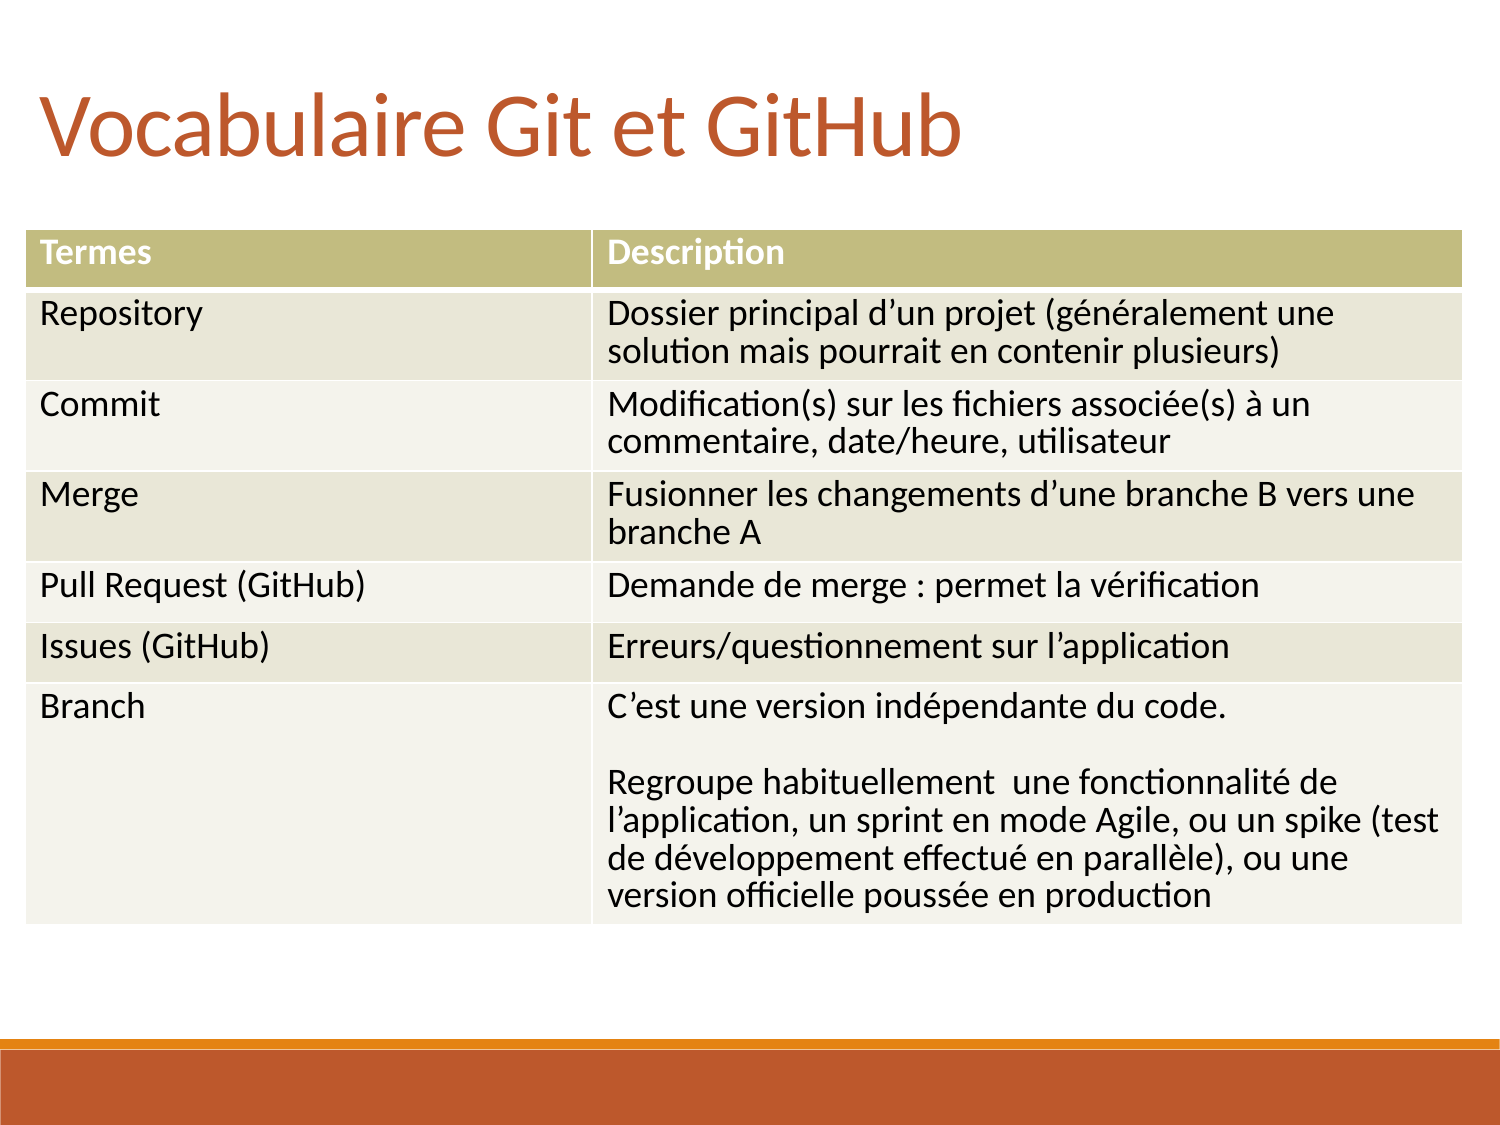

# Vocabulaire Git et GitHub
| Termes | Description |
| --- | --- |
| Repository | Dossier principal d’un projet (généralement une solution mais pourrait en contenir plusieurs) |
| Commit | Modification(s) sur les fichiers associée(s) à un commentaire, date/heure, utilisateur |
| Merge | Fusionner les changements d’une branche B vers une branche A |
| Pull Request (GitHub) | Demande de merge : permet la vérification |
| Issues (GitHub) | Erreurs/questionnement sur l’application |
| Branch | C’est une version indépendante du code. Regroupe habituellement une fonctionnalité de l’application, un sprint en mode Agile, ou un spike (test de développement effectué en parallèle), ou une version officielle poussée en production |